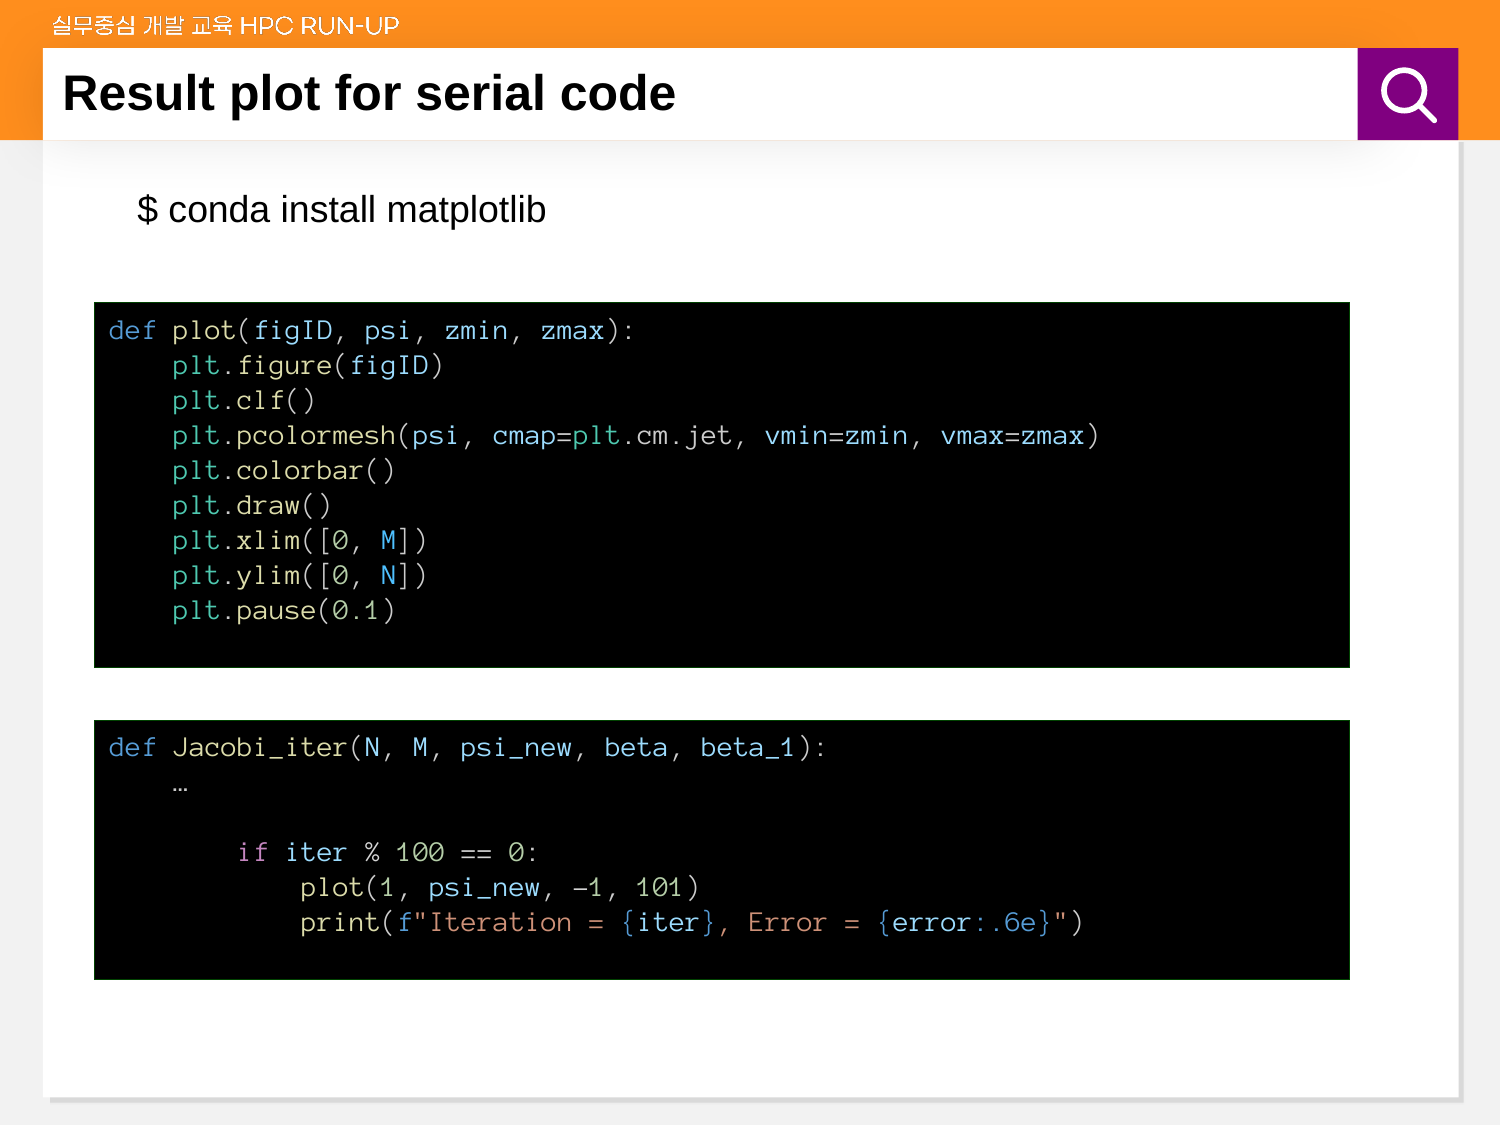

# Result plot for serial code
$ conda install matplotlib
def plot(figID, psi, zmin, zmax):
    plt.figure(figID)
    plt.clf()
    plt.pcolormesh(psi, cmap=plt.cm.jet, vmin=zmin, vmax=zmax)
    plt.colorbar()
    plt.draw()
    plt.xlim([0, M])
    plt.ylim([0, N])
    plt.pause(0.1)

def Jacobi_iter(N, M, psi_new, beta, beta_1):
    …
        if iter % 100 == 0:
            plot(1, psi_new, -1, 101)
            print(f"Iteration = {iter}, Error = {error:.6e}")